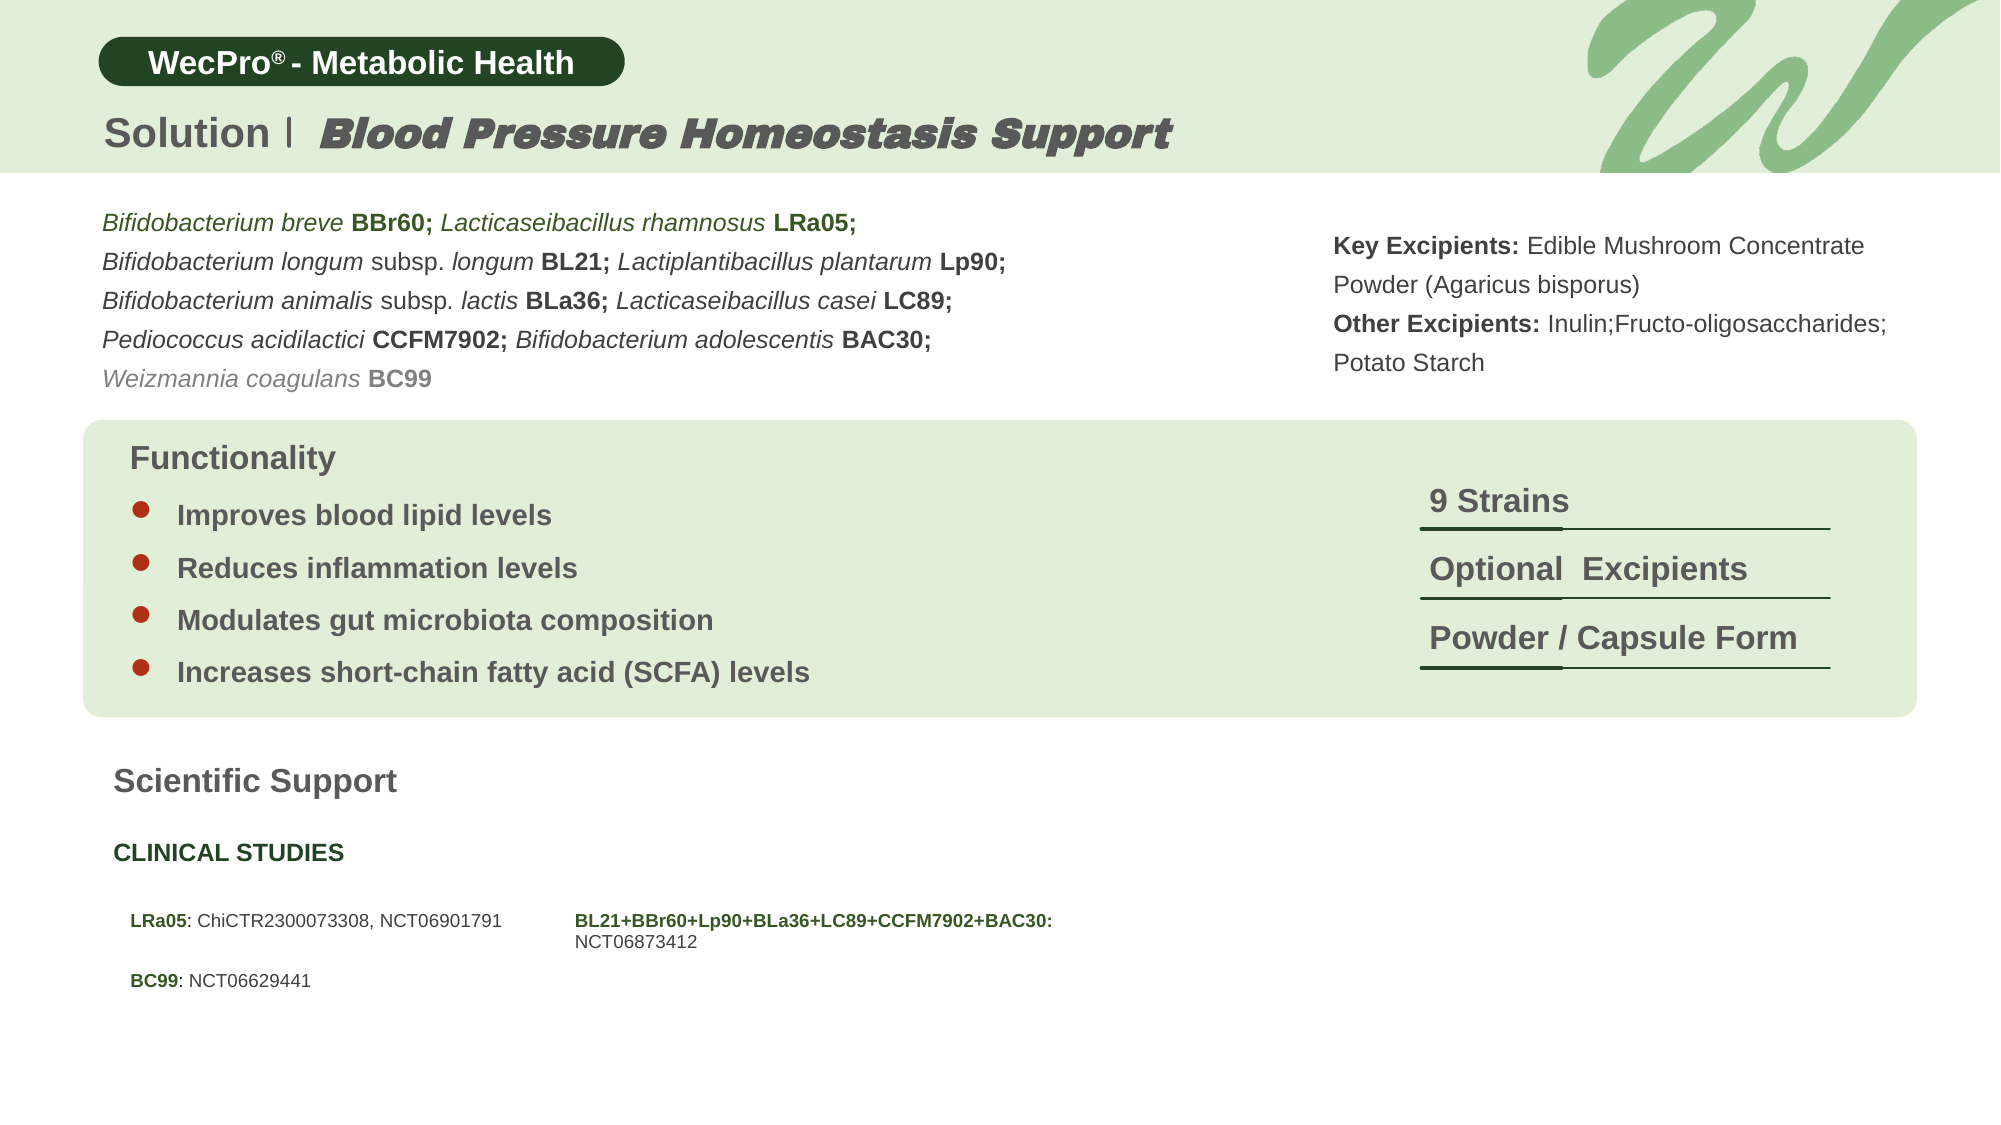

Solution
Blood Pressure Homeostasis Support

Bifidobacterium breve BBr60; Lacticaseibacillus rhamnosus LRa05;
Bifidobacterium longum subsp. longum BL21; Lactiplantibacillus plantarum Lp90;
Bifidobacterium animalis subsp. lactis BLa36; Lacticaseibacillus casei LC89;
Pediococcus acidilactici CCFM7902; Bifidobacterium adolescentis BAC30;
Weizmannia coagulans BC99
Key Excipients: Edible Mushroom Concentrate Powder (Agaricus bisporus)
Other Excipients: Inulin;Fructo-oligosaccharides; Potato Starch

Functionality
Improves blood lipid levels
Reduces inflammation levels
Modulates gut microbiota composition
Increases short-chain fatty acid (SCFA) levels
9 Strains
Optional  Excipients
Powder / Capsule Form
Scientific Support
CLINICAL STUDIES
| LRa05: ChiCTR2300073308, NCT06901791 | BL21+BBr60+Lp90+BLa36+LC89+CCFM7902+BAC30: NCT06873412 |
| --- | --- |
| BC99: NCT06629441 |  |
|  |  |
|  |  |